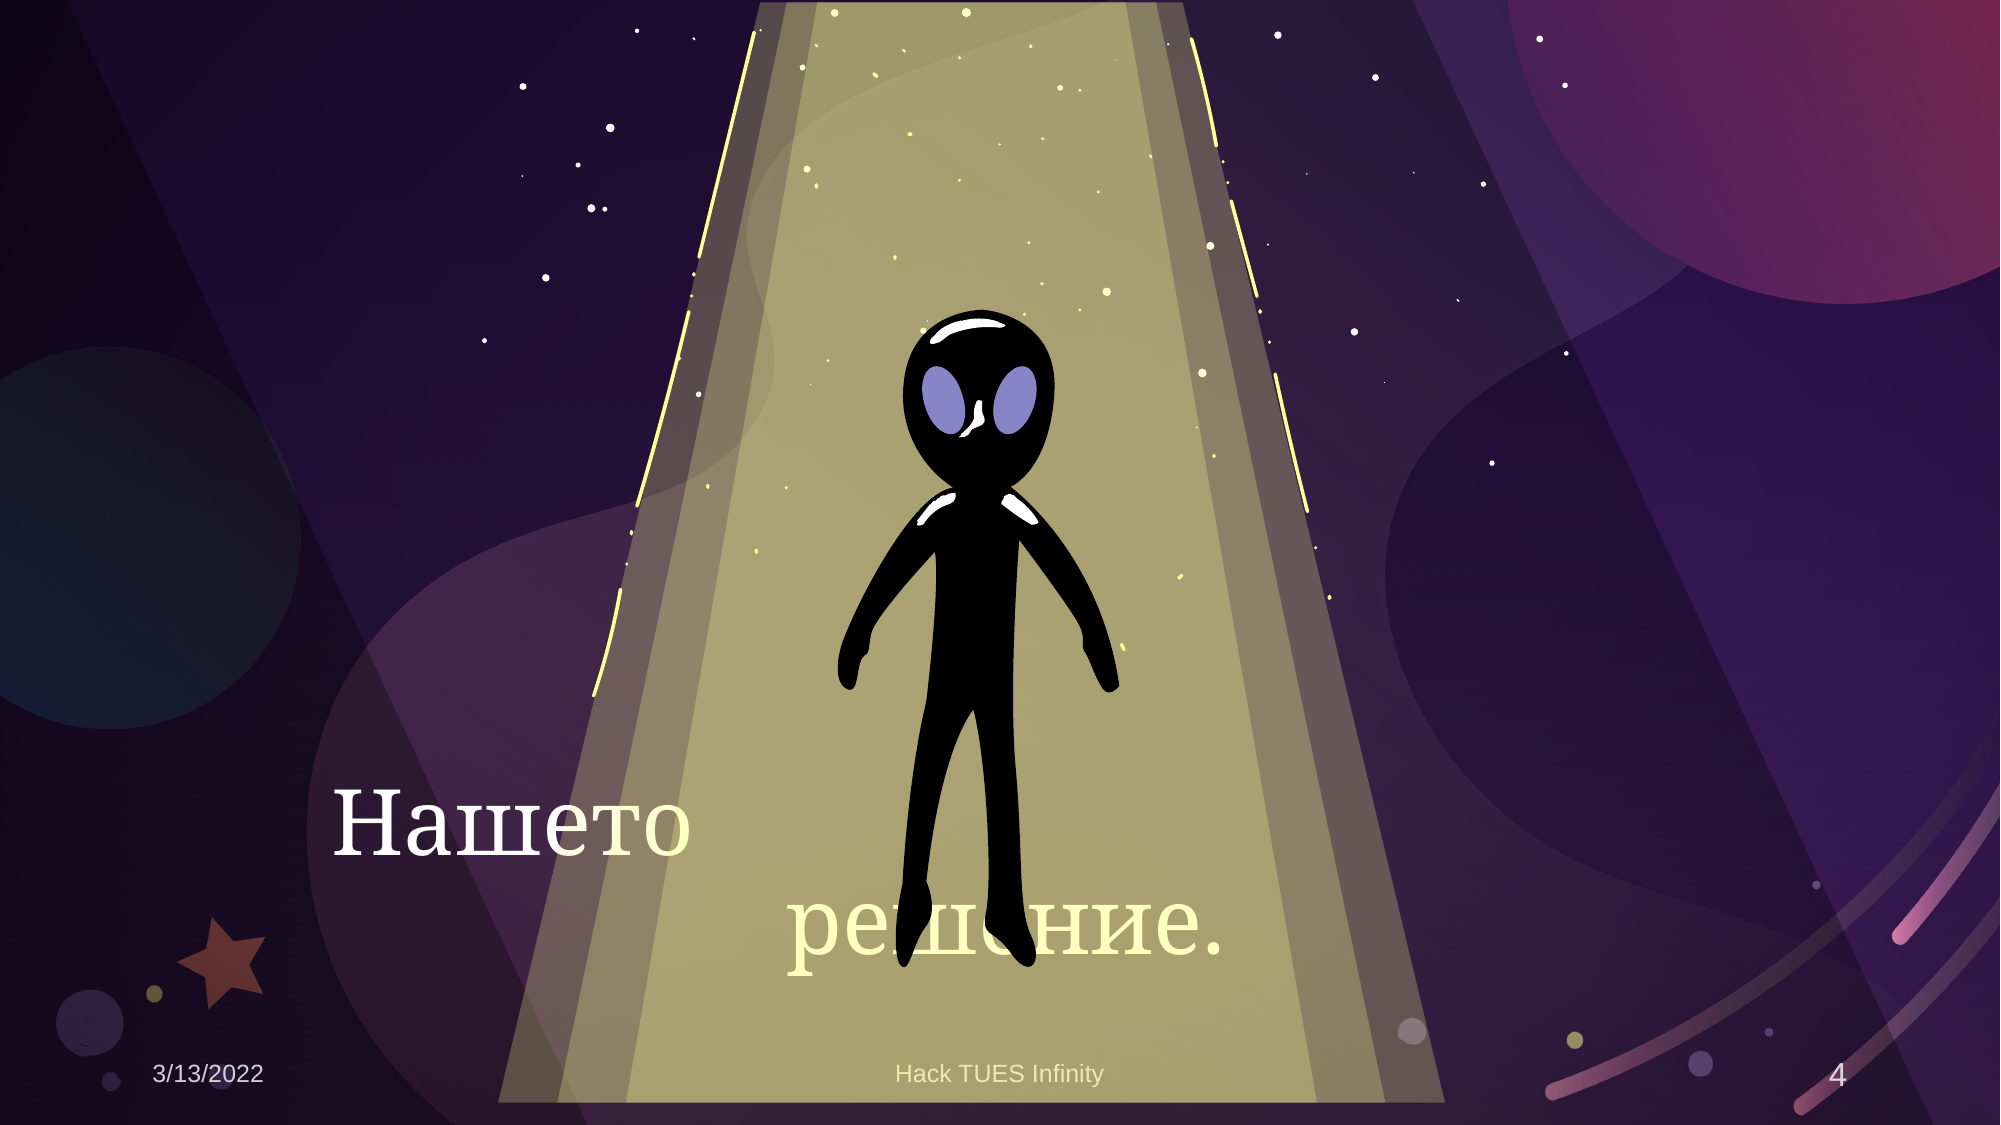

# Нашето							решение.
3/13/2022
Hack TUES Infinity
4